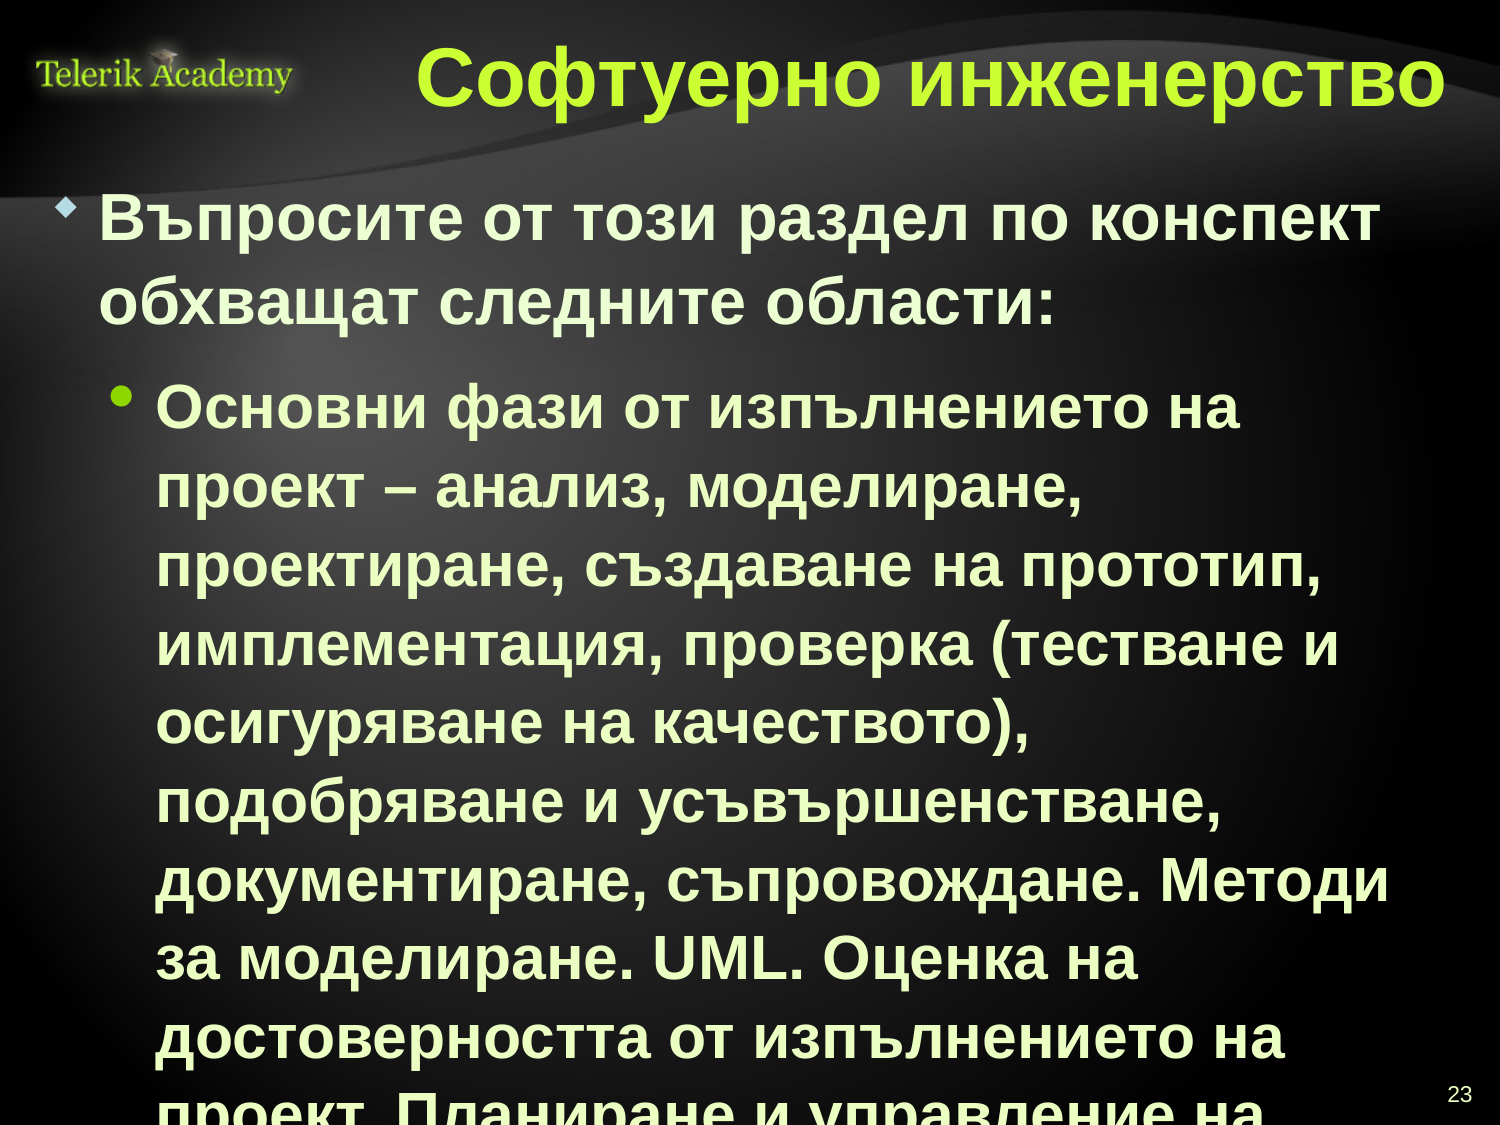

# Софтуерно инженерство
Въпросите от този раздел по конспект обхващат следните области:
Основни фази от изпълнението на проект – анализ, моделиране, проектиране, създаване на прототип, имплементация, проверка (тестване и осигуряване на качеството), подобряване и усъвършенстване, документиране, съпровождане. Методи за моделиране. UML. Оценка на достоверността от изпълнението на проект. Планиране и управление на проекти.
23